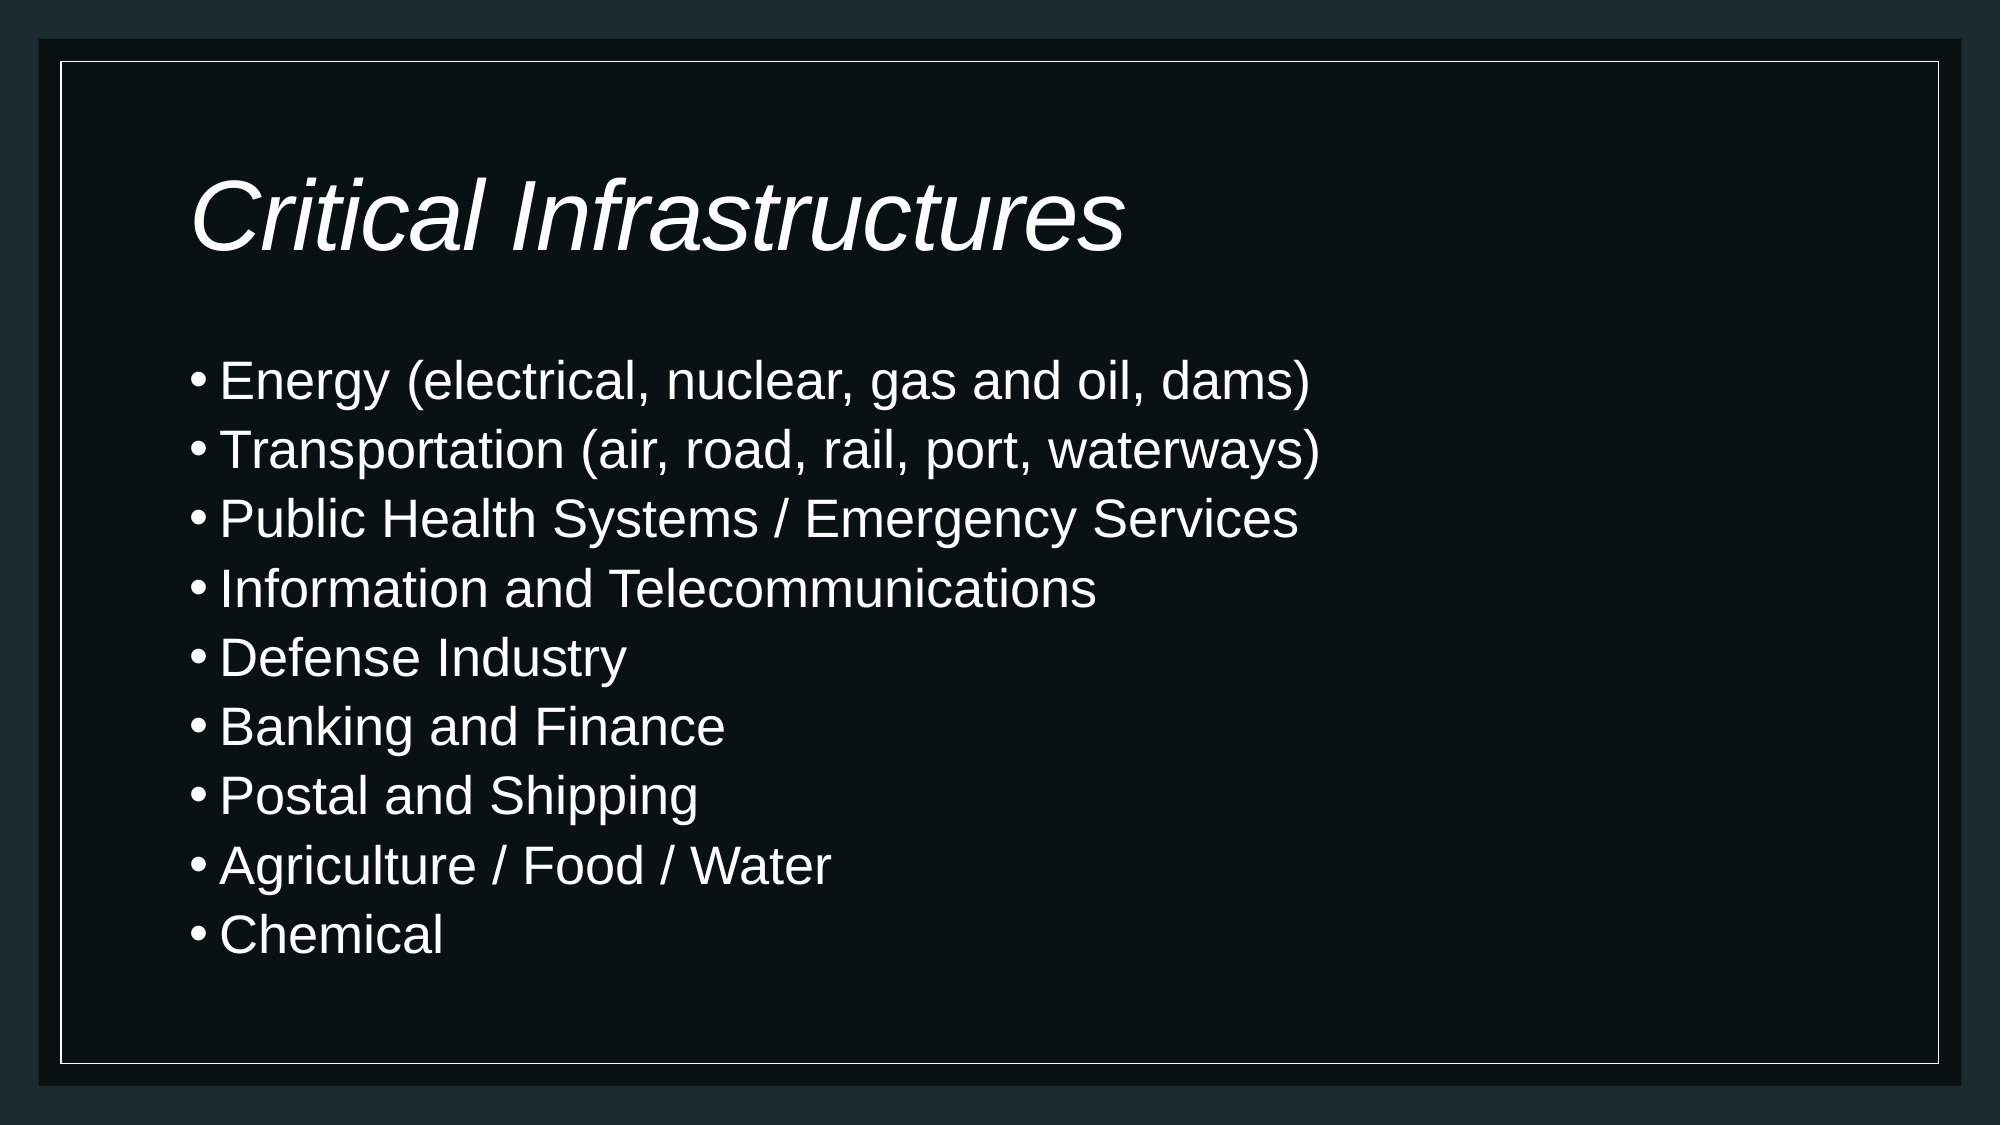

# Critical Infrastructures
Energy (electrical, nuclear, gas and oil, dams)
Transportation (air, road, rail, port, waterways)
Public Health Systems / Emergency Services
Information and Telecommunications
Defense Industry
Banking and Finance
Postal and Shipping
Agriculture / Food / Water
Chemical